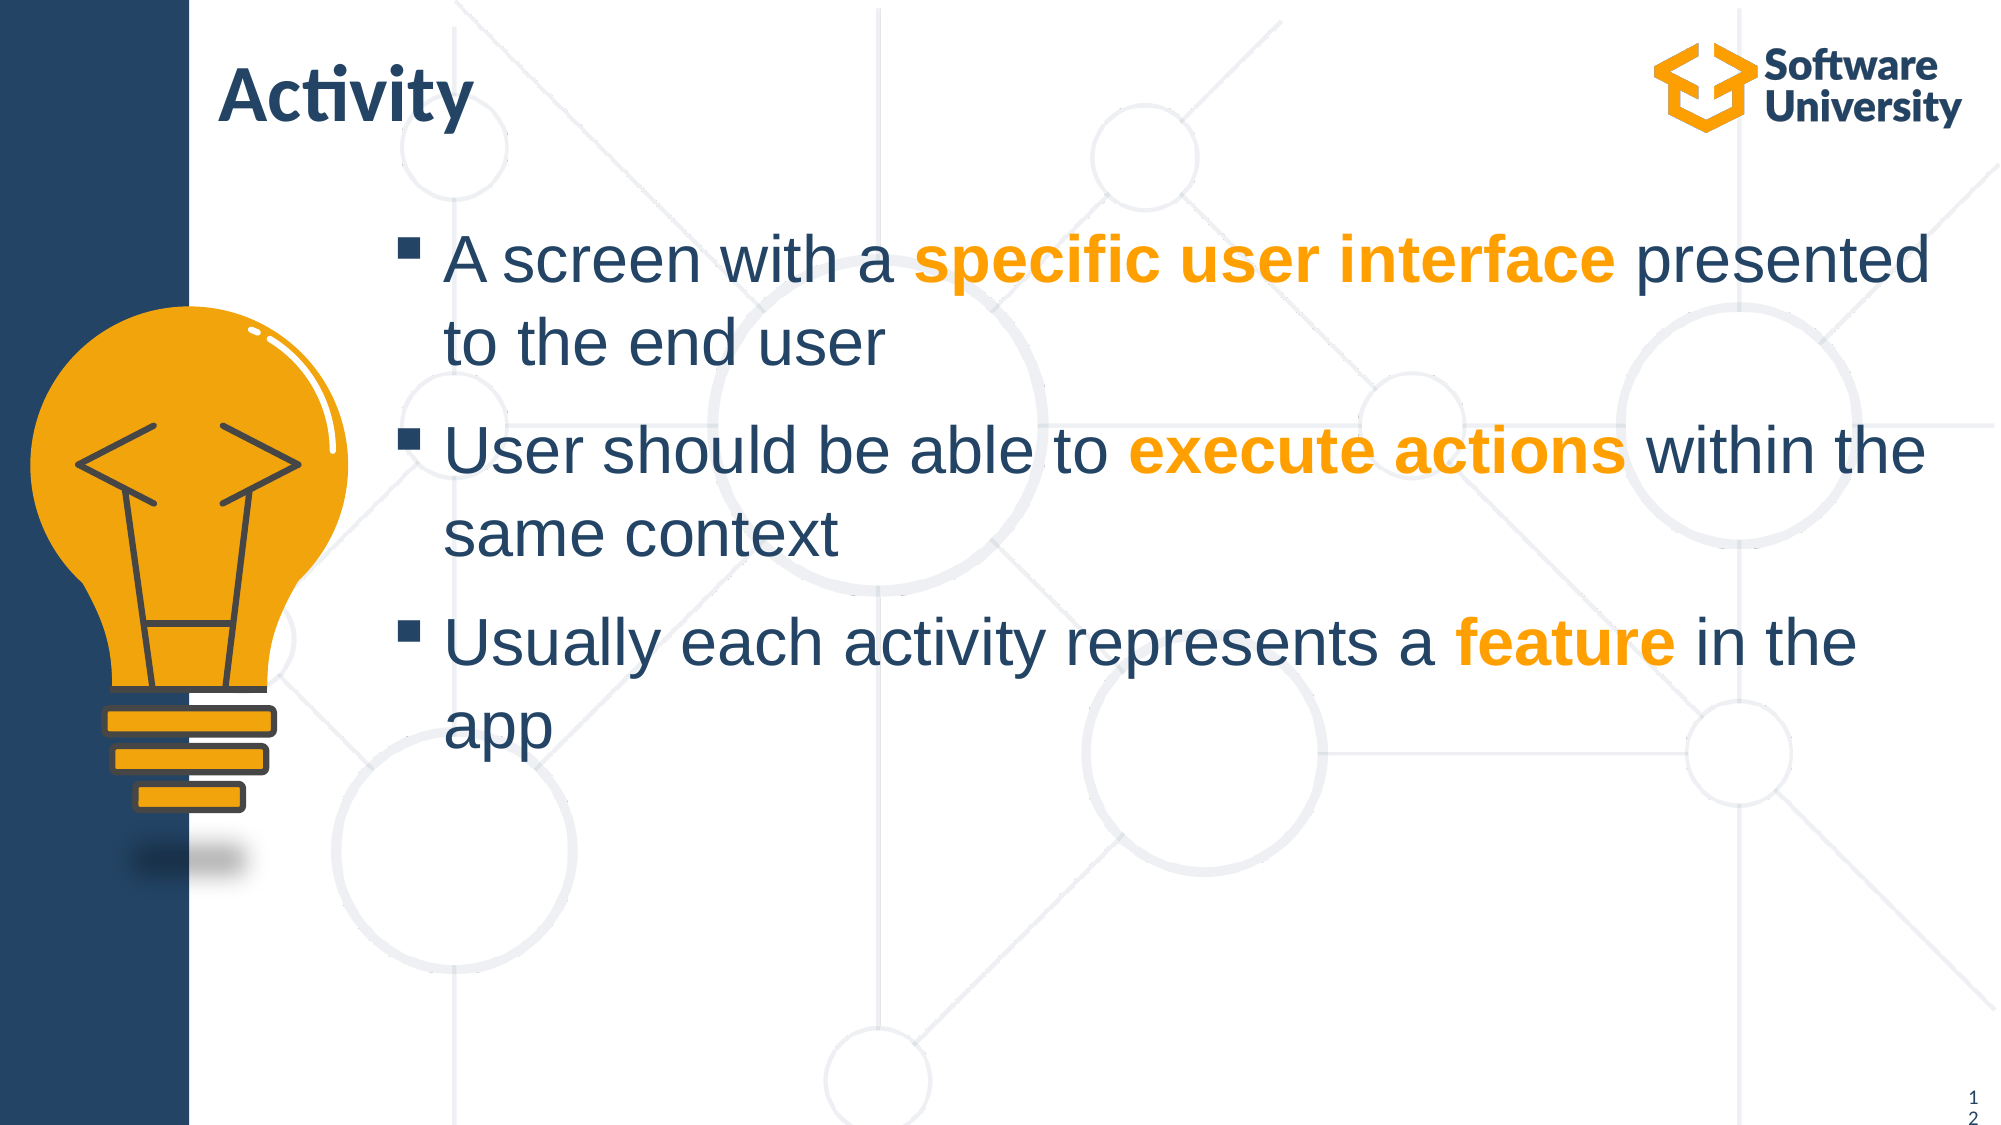

# Activity
A screen with a specific user interface presented to the end user
User should be able to execute actions within the
same context
Usually each activity represents a feature in the app
123